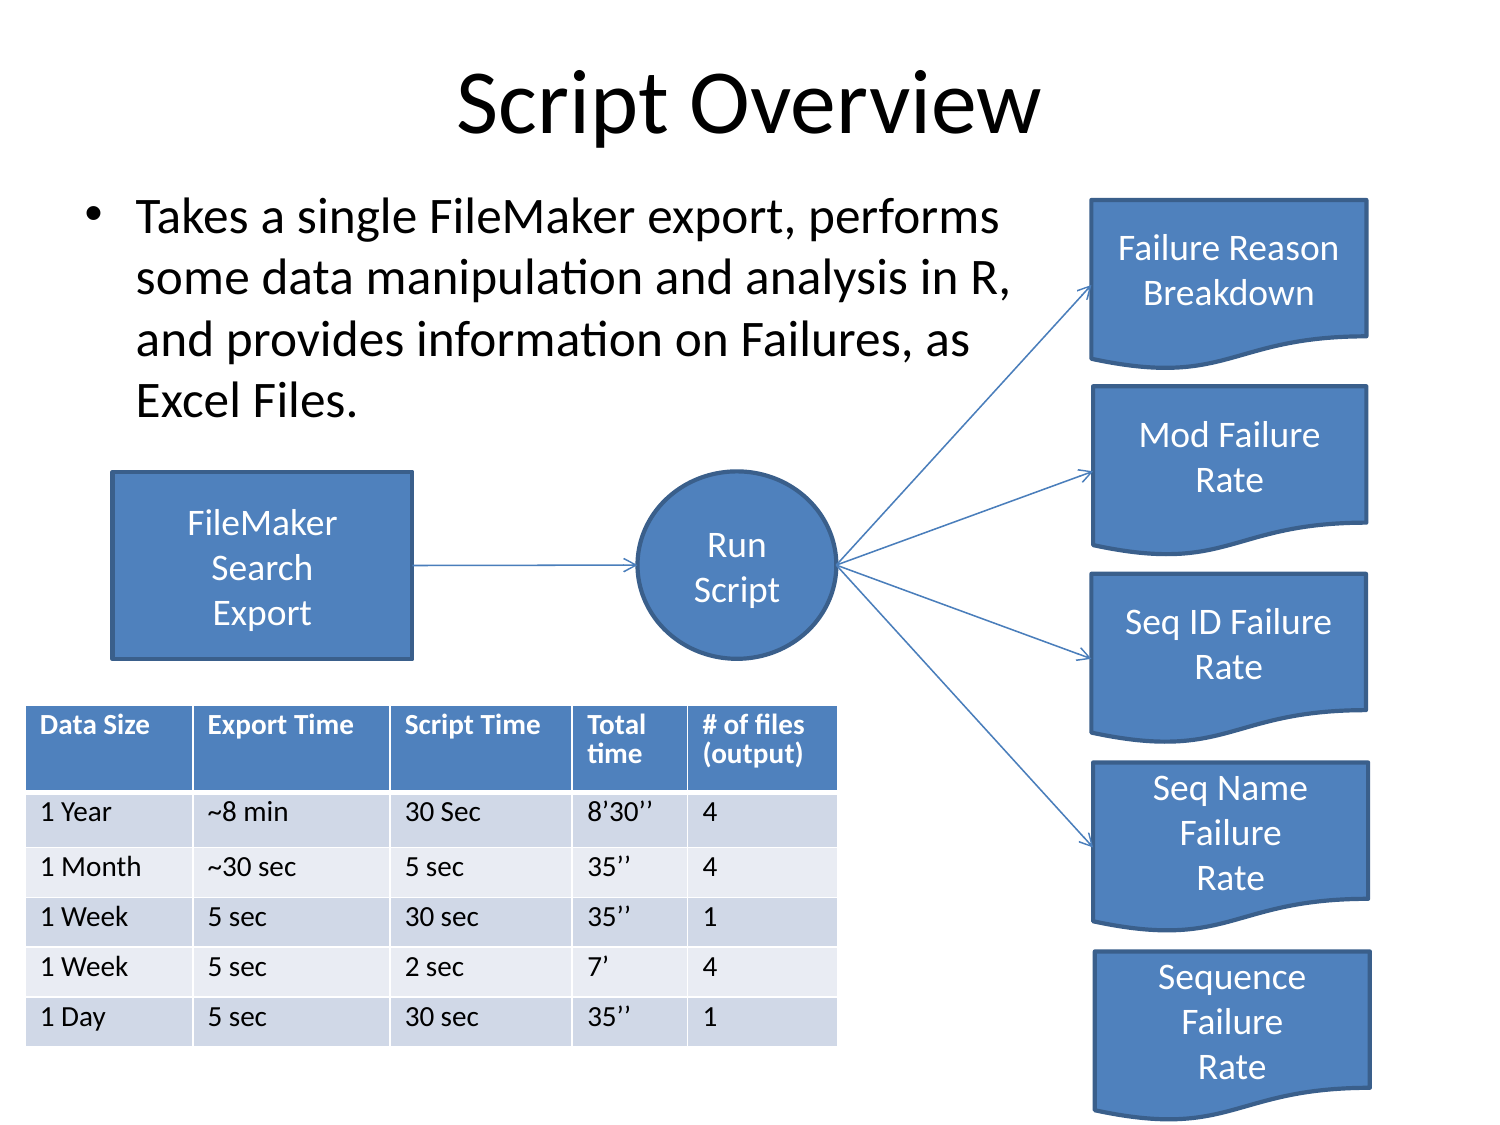

# Script Overview
Takes a single FileMaker export, performs some data manipulation and analysis in R, and provides information on Failures, as Excel Files.
Failure Reason
Breakdown
Mod Failure
Rate
Run Script
FileMaker
Search
Export
Seq ID Failure
Rate
| Data Size | Export Time | Script Time | Total time | # of files (output) |
| --- | --- | --- | --- | --- |
| 1 Year | ~8 min | 30 Sec | 8’30’’ | 4 |
| 1 Month | ~30 sec | 5 sec | 35’’ | 4 |
| 1 Week | 5 sec | 30 sec | 35’’ | 1 |
| 1 Week | 5 sec | 2 sec | 7’ | 4 |
| 1 Day | 5 sec | 30 sec | 35’’ | 1 |
Seq Name Failure
Rate
Sequence Failure
Rate